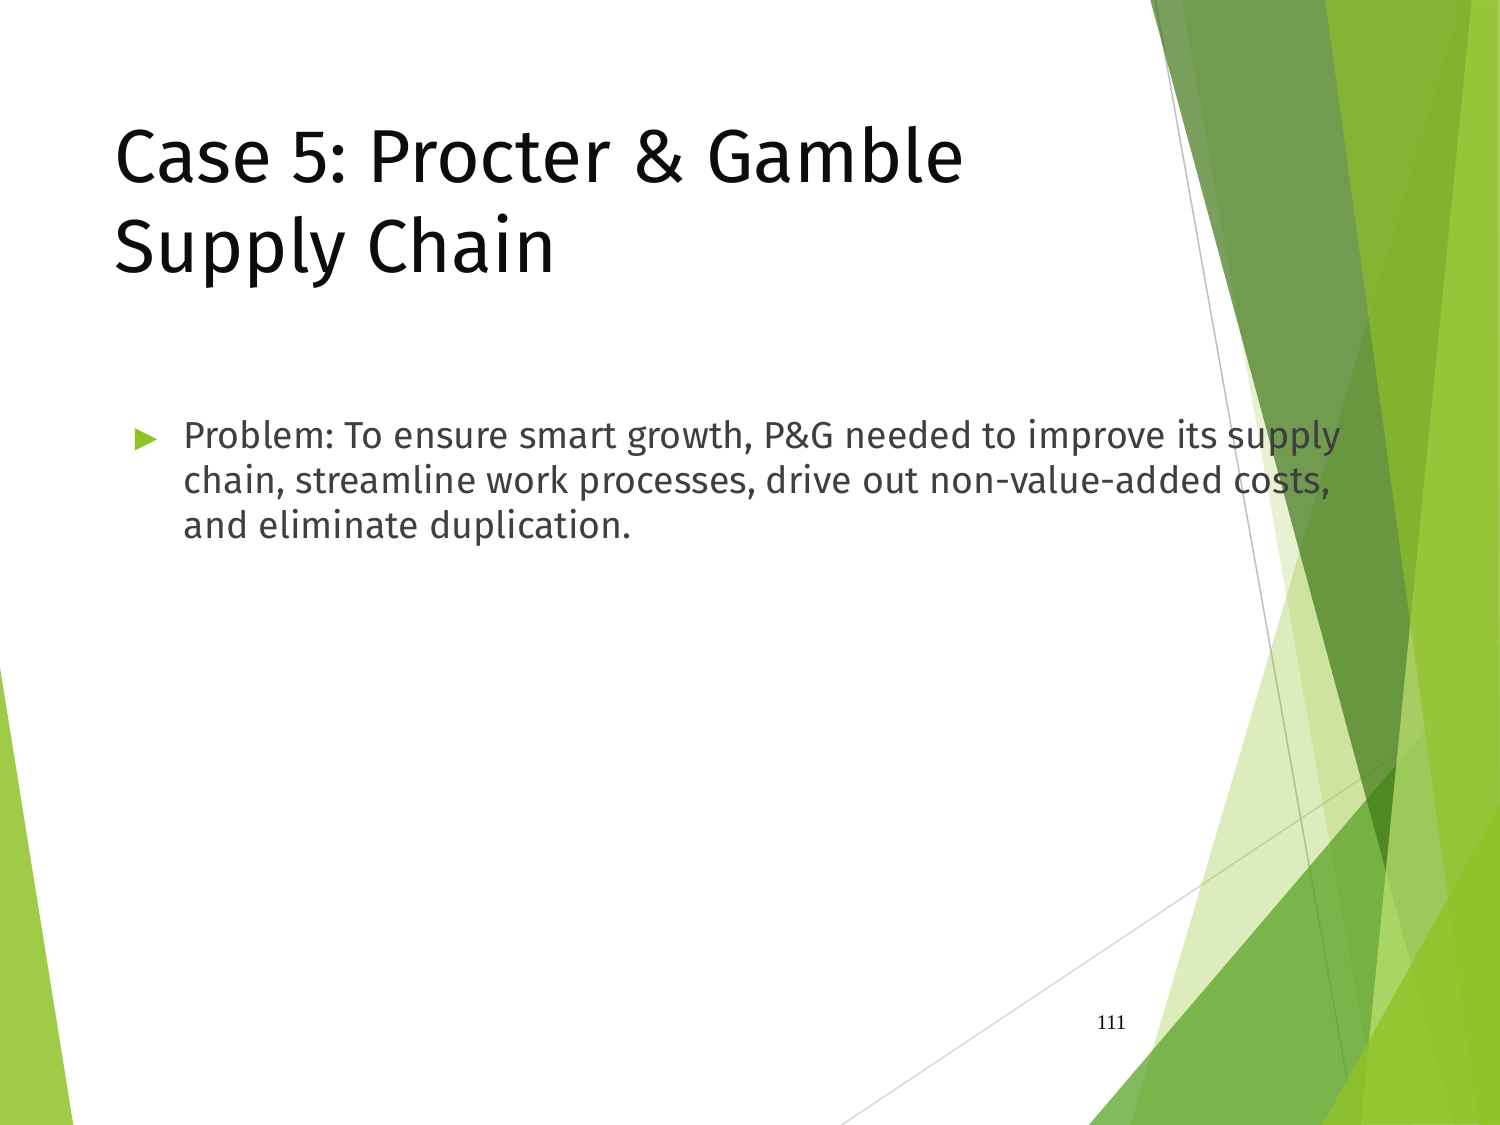

# Case 5: Procter & Gamble Supply Chain
Problem: To ensure smart growth, P&G needed to improve its supply chain, streamline work processes, drive out non-value-added costs, and eliminate duplication.
111